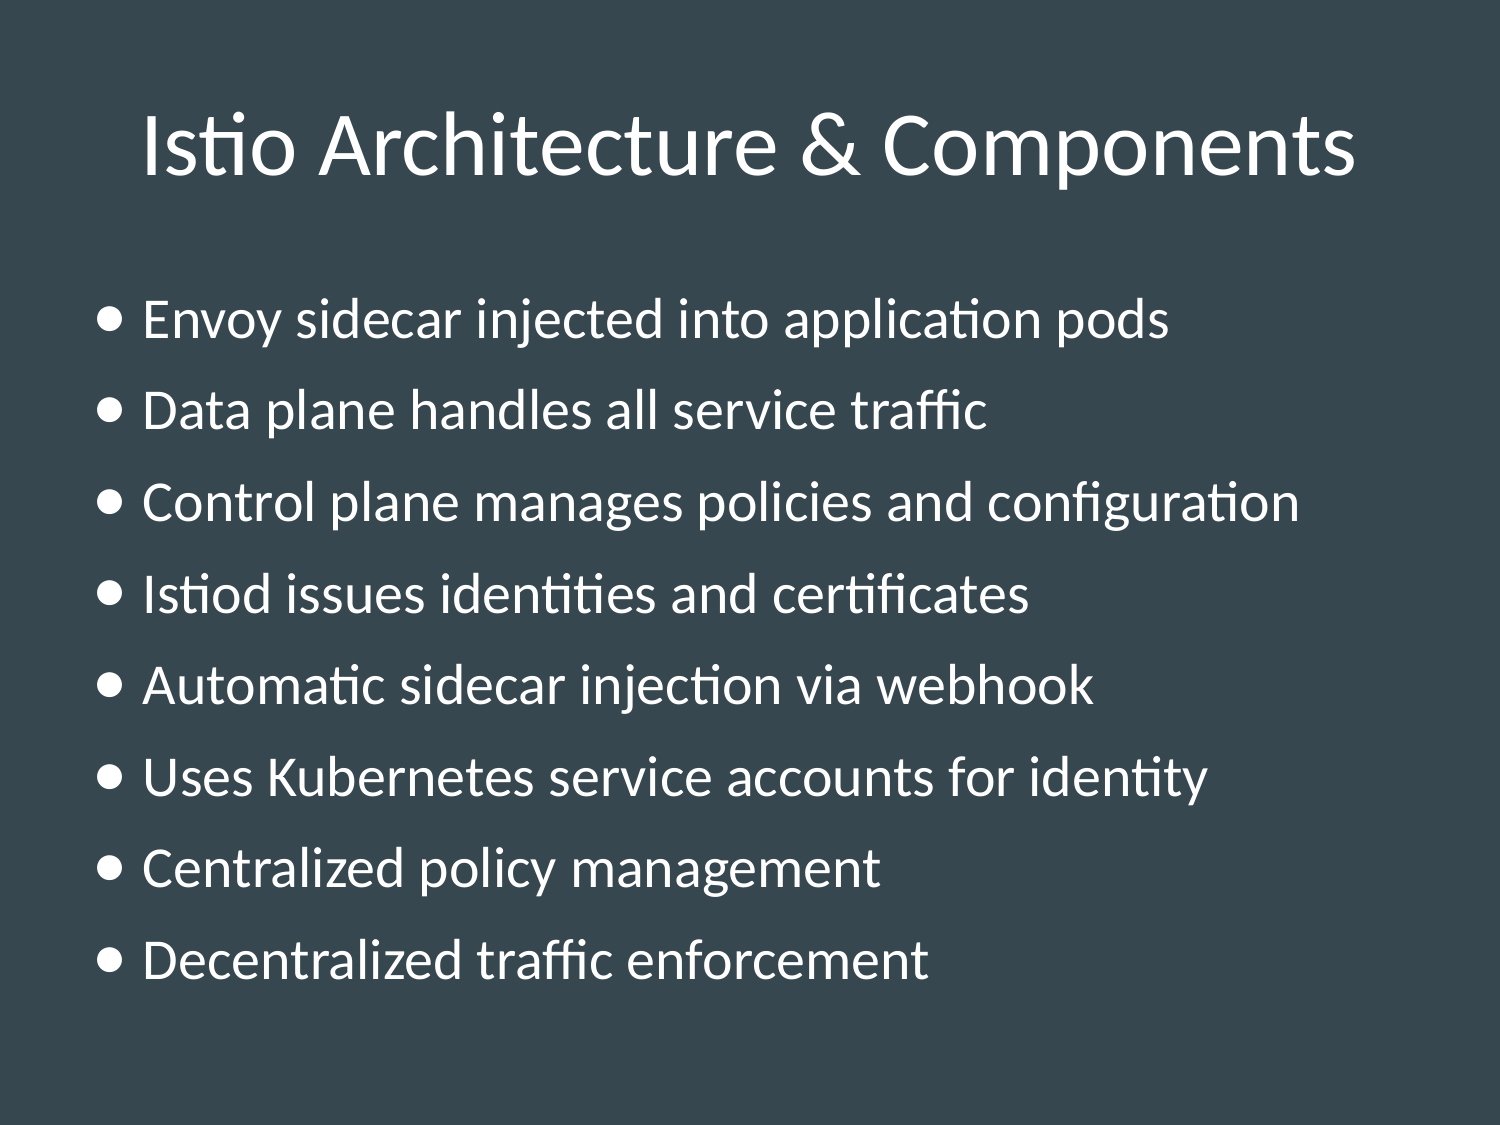

# Istio Architecture & Components
Envoy sidecar injected into application pods
Data plane handles all service traffic
Control plane manages policies and configuration
Istiod issues identities and certificates
Automatic sidecar injection via webhook
Uses Kubernetes service accounts for identity
Centralized policy management
Decentralized traffic enforcement